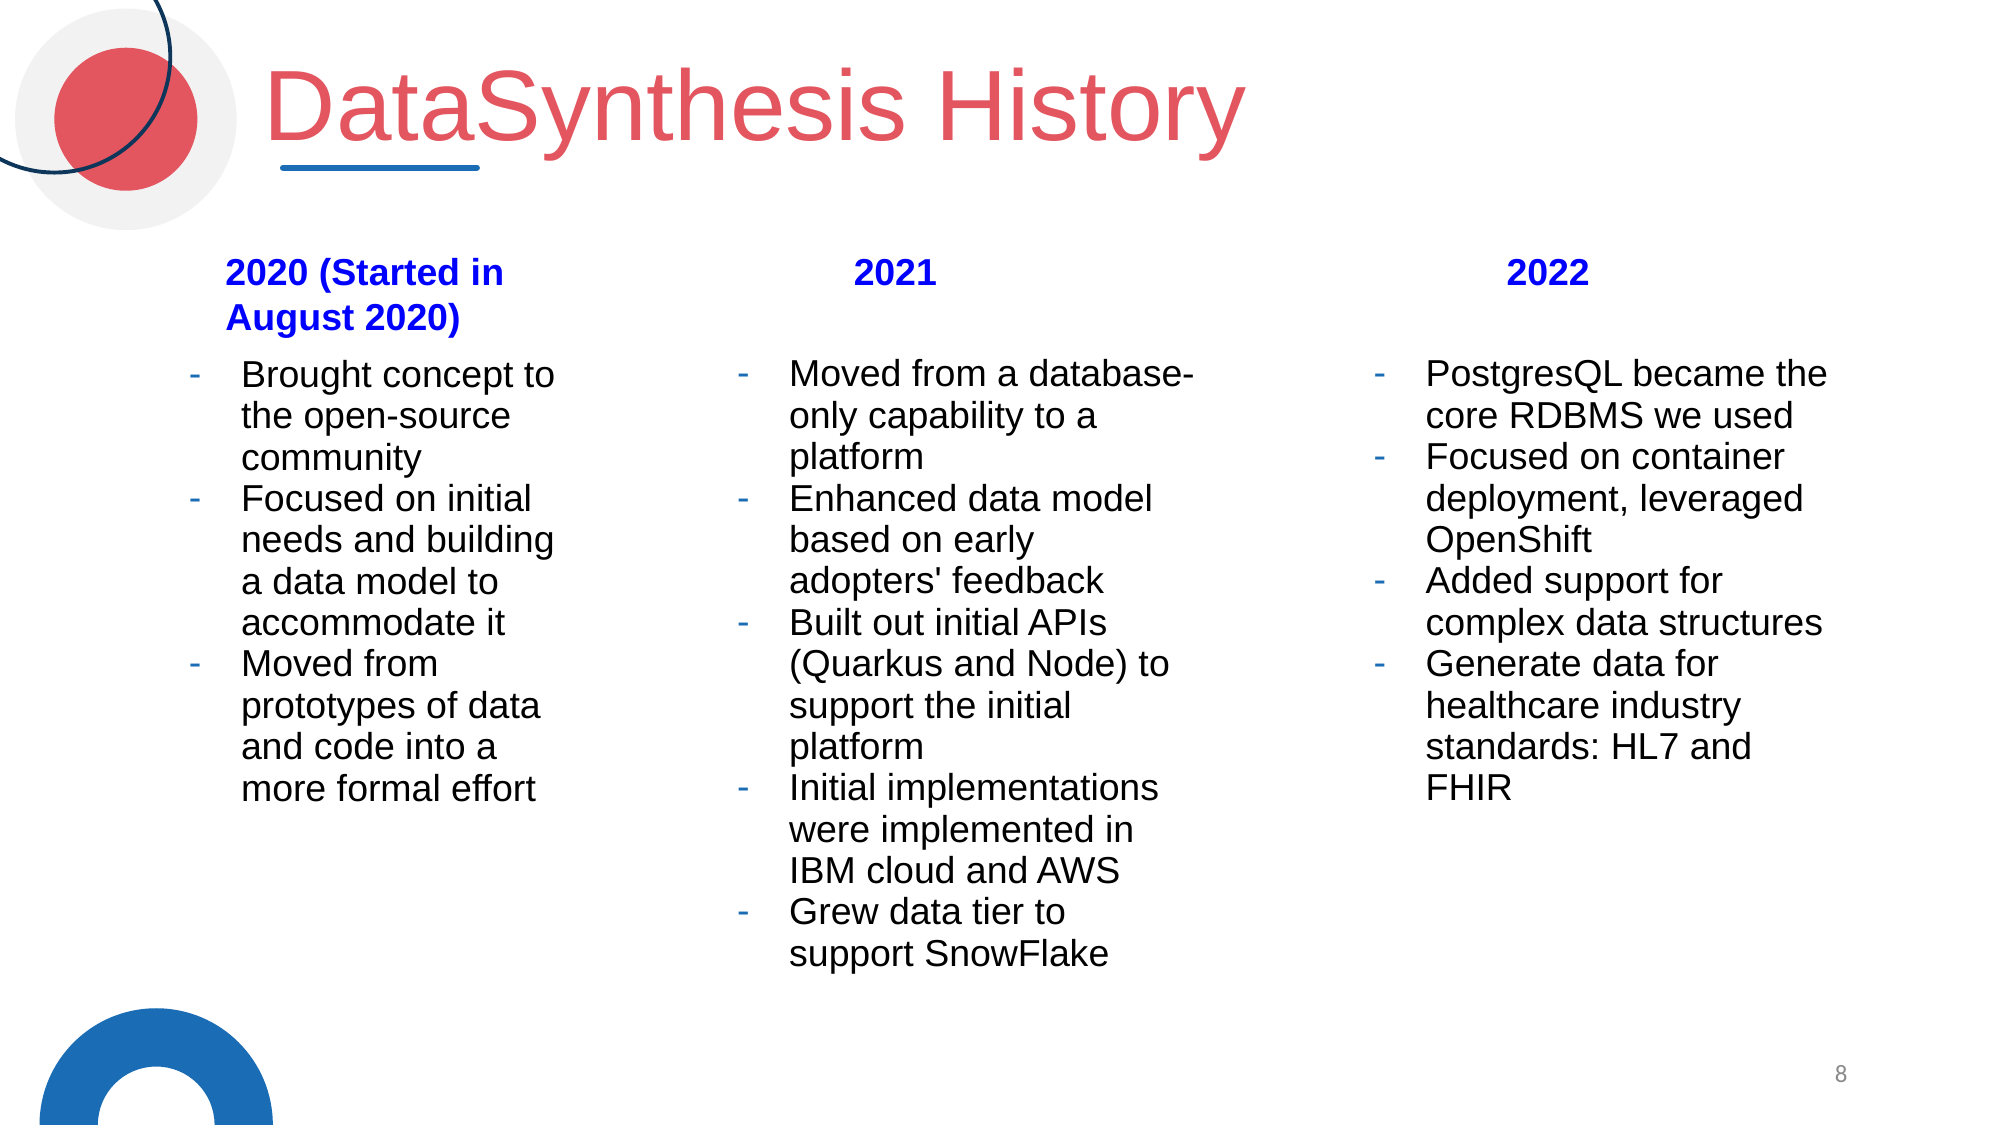

DataSynthesis History
2020 (Started in August 2020)
2021
2022

PostgresQL became the core RDBMS we used
Focused on container deployment, leveraged OpenShift
Added support for complex data structures
Generate data for healthcare industry standards: HL7 and FHIR

Moved from a database-only capability to a platform
Enhanced data model based on early adopters' feedback
Built out initial APIs (Quarkus and Node) to support the initial platform
Initial implementations were implemented in IBM cloud and AWS
Grew data tier to support SnowFlake

Brought concept to the open-source community
Focused on initial needs and building a data model to accommodate it
Moved from prototypes of data and code into a more formal effort

8